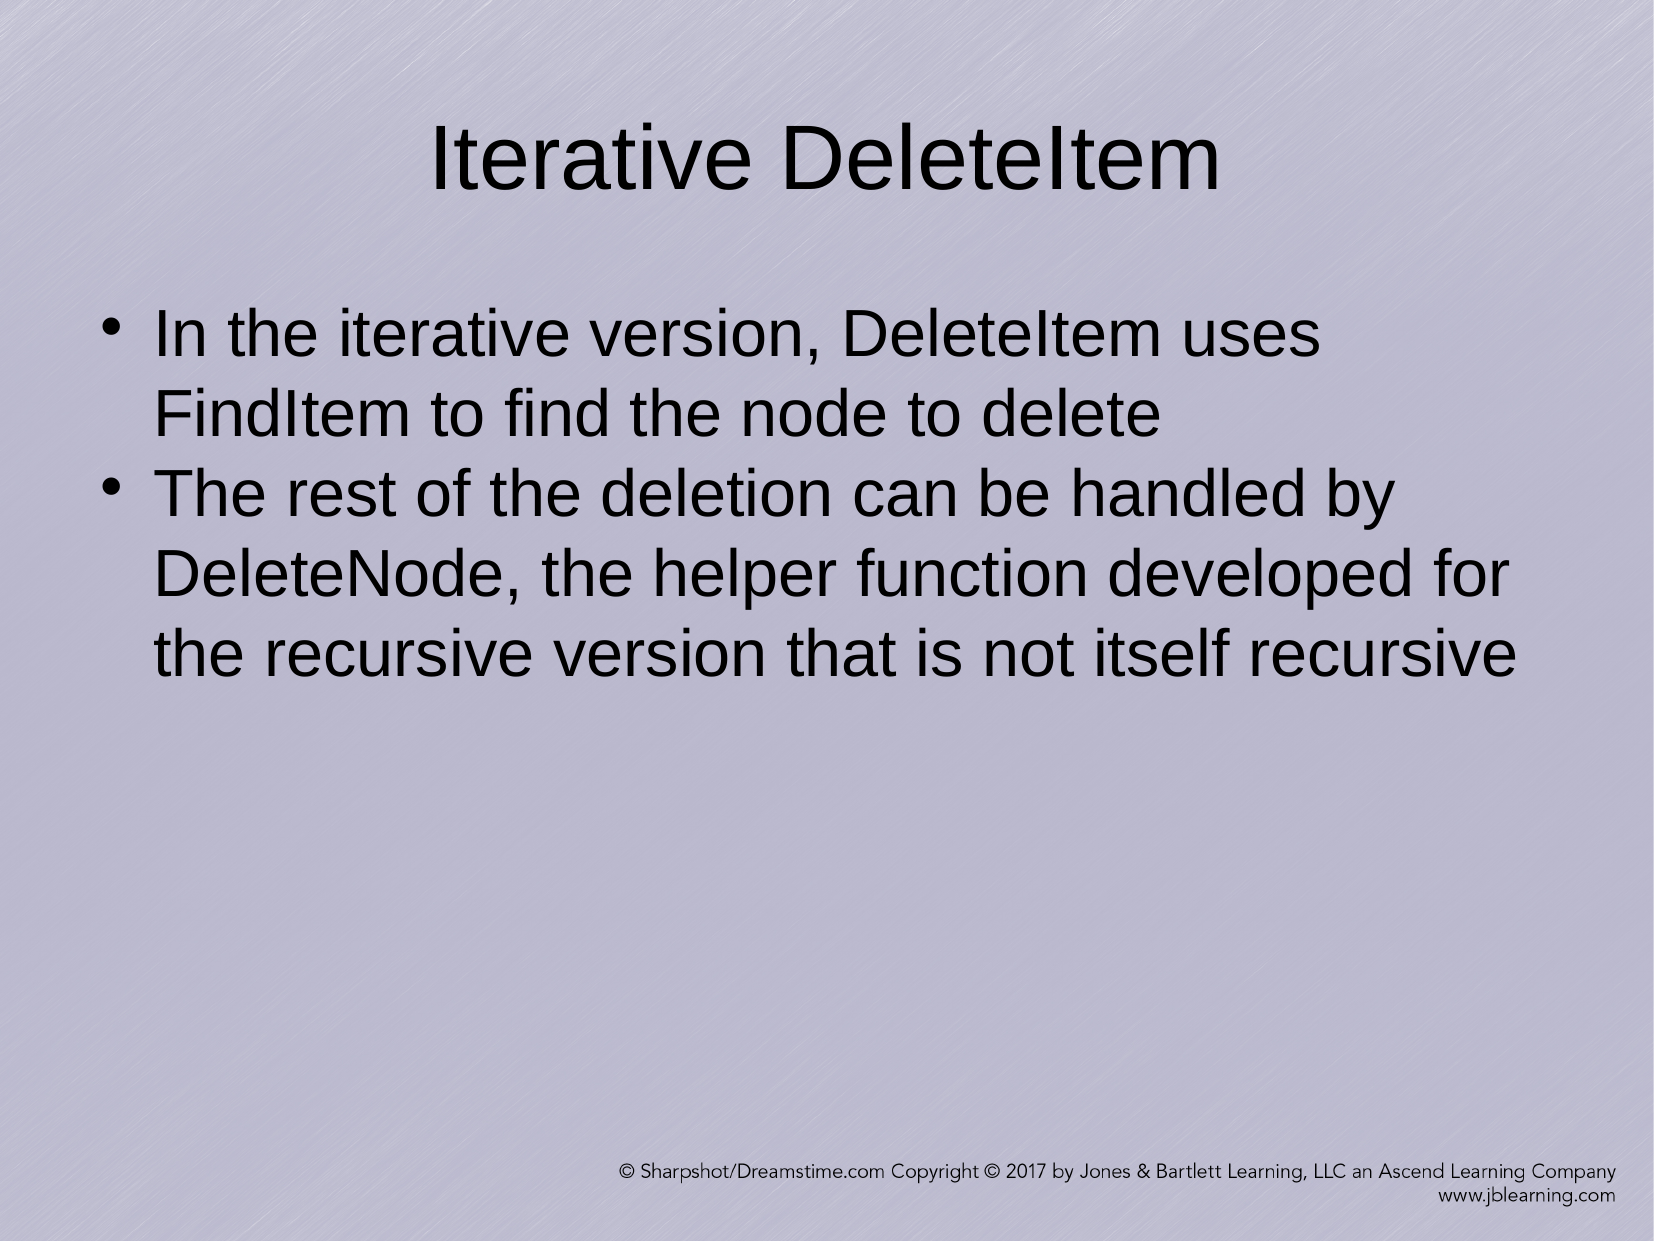

Iterative DeleteItem
In the iterative version, DeleteItem uses FindItem to find the node to delete
The rest of the deletion can be handled by DeleteNode, the helper function developed for the recursive version that is not itself recursive